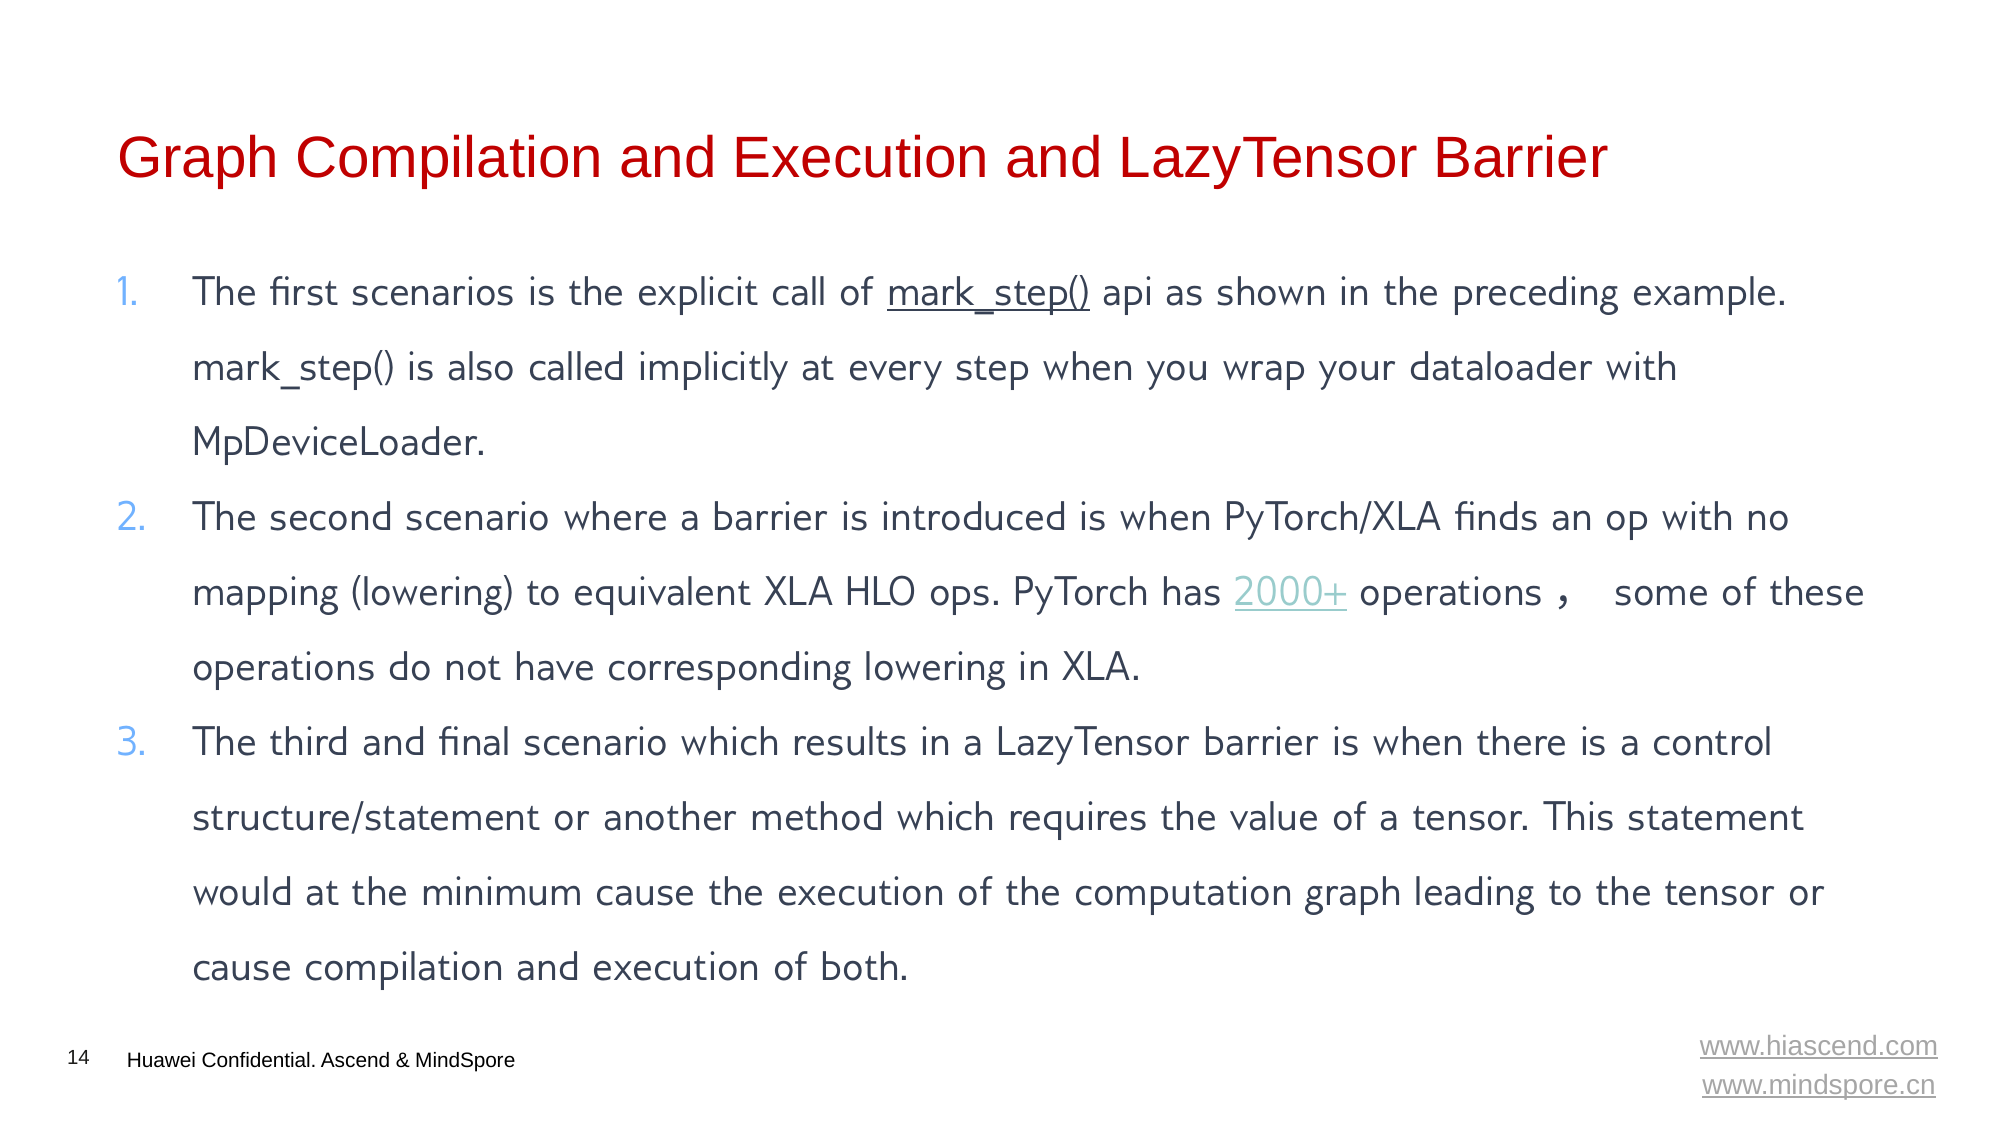

# Graph Compilation and Execution and LazyTensor Barrier
The first scenarios is the explicit call of mark_step() api as shown in the preceding example. mark_step() is also called implicitly at every step when you wrap your dataloader with MpDeviceLoader.
The second scenario where a barrier is introduced is when PyTorch/XLA finds an op with no mapping (lowering) to equivalent XLA HLO ops. PyTorch has 2000+ operations， some of these operations do not have corresponding lowering in XLA.
The third and final scenario which results in a LazyTensor barrier is when there is a control structure/statement or another method which requires the value of a tensor. This statement would at the minimum cause the execution of the computation graph leading to the tensor or cause compilation and execution of both.